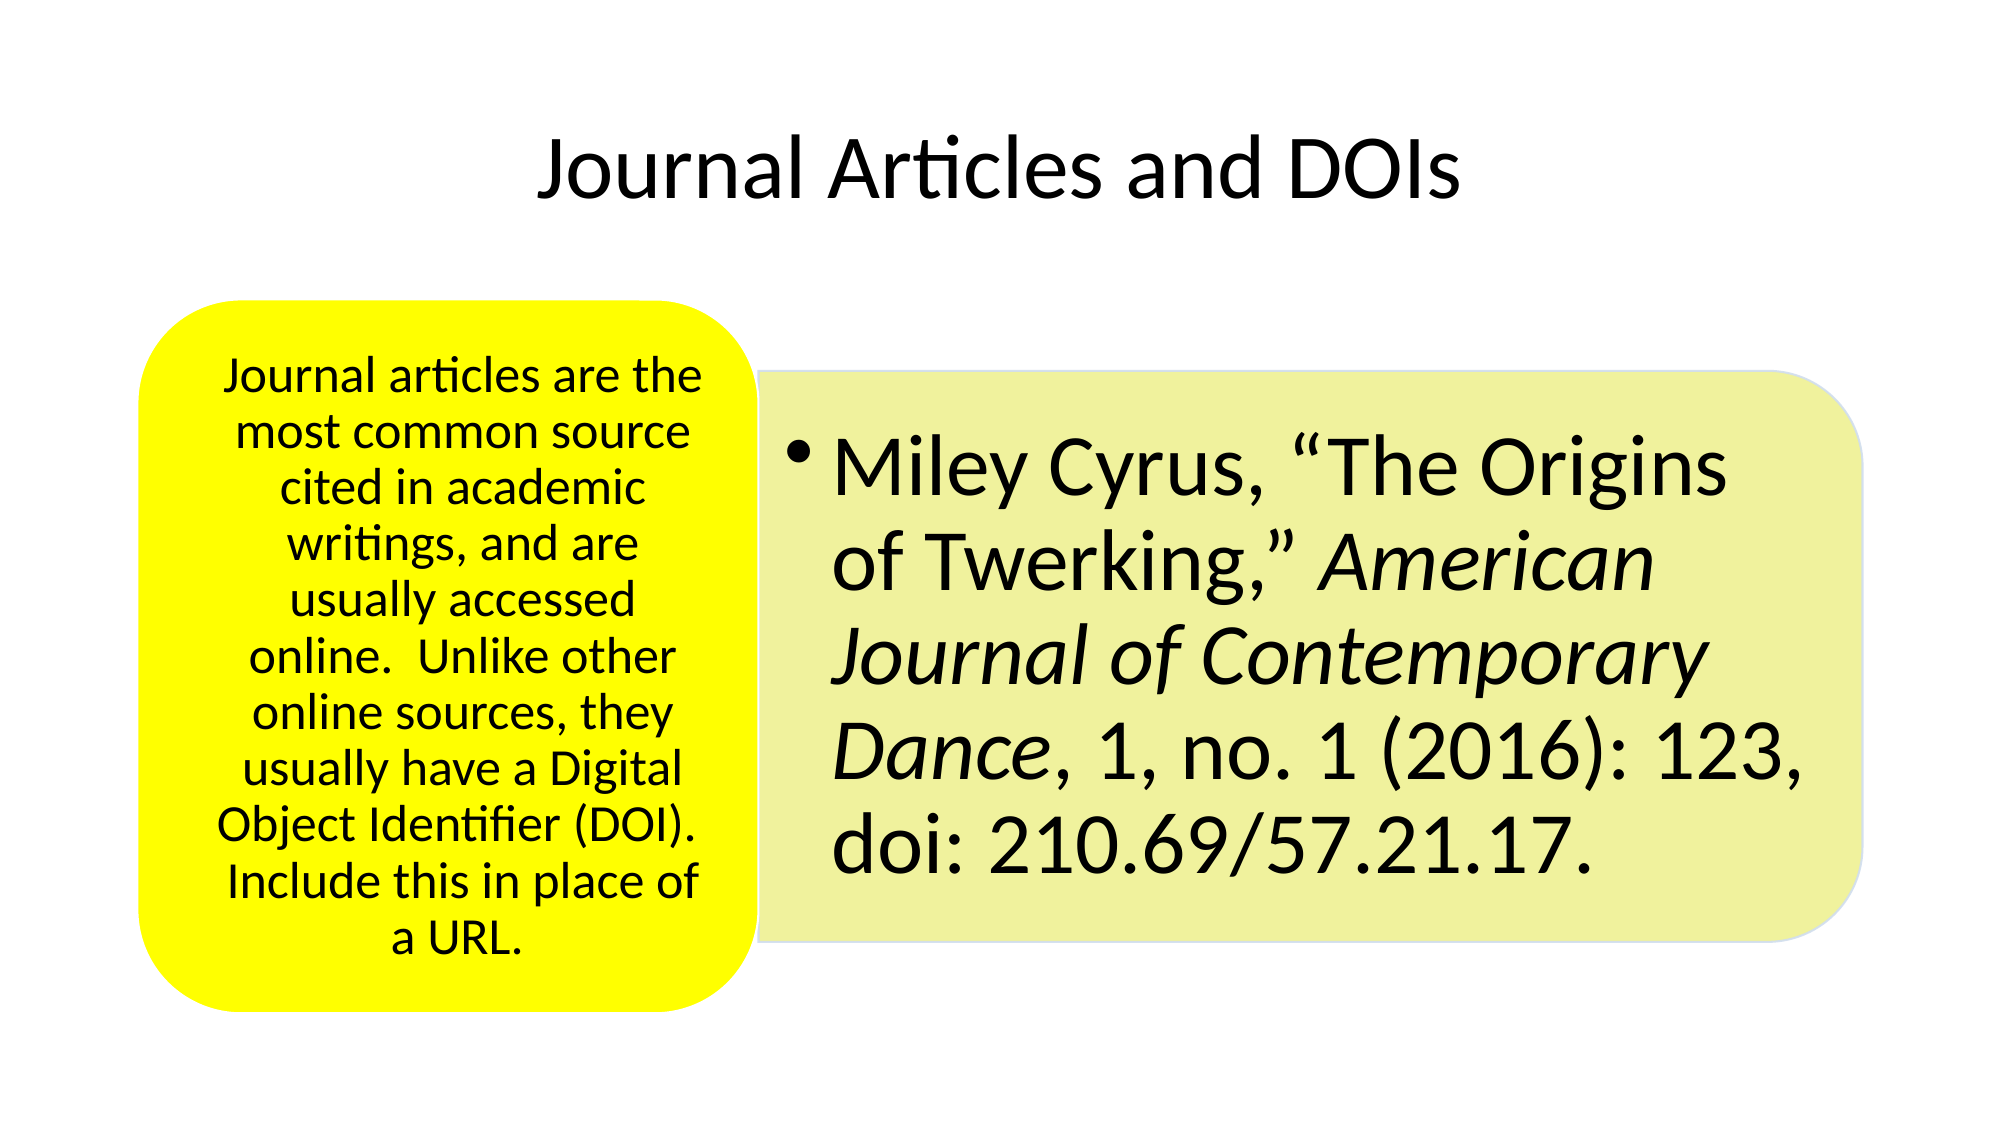

# Journal Articles and DOIs
Miley Cyrus, “The Origins of Twerking,” American Journal of Contemporary Dance, 1, no. 1 (2016): 123, doi: 210.69/57.21.17.
Journal articles are the most common source cited in academic writings, and are usually accessed online.  Unlike other online sources, they usually have a Digital Object Identifier (DOI).  Include this in place of a URL.